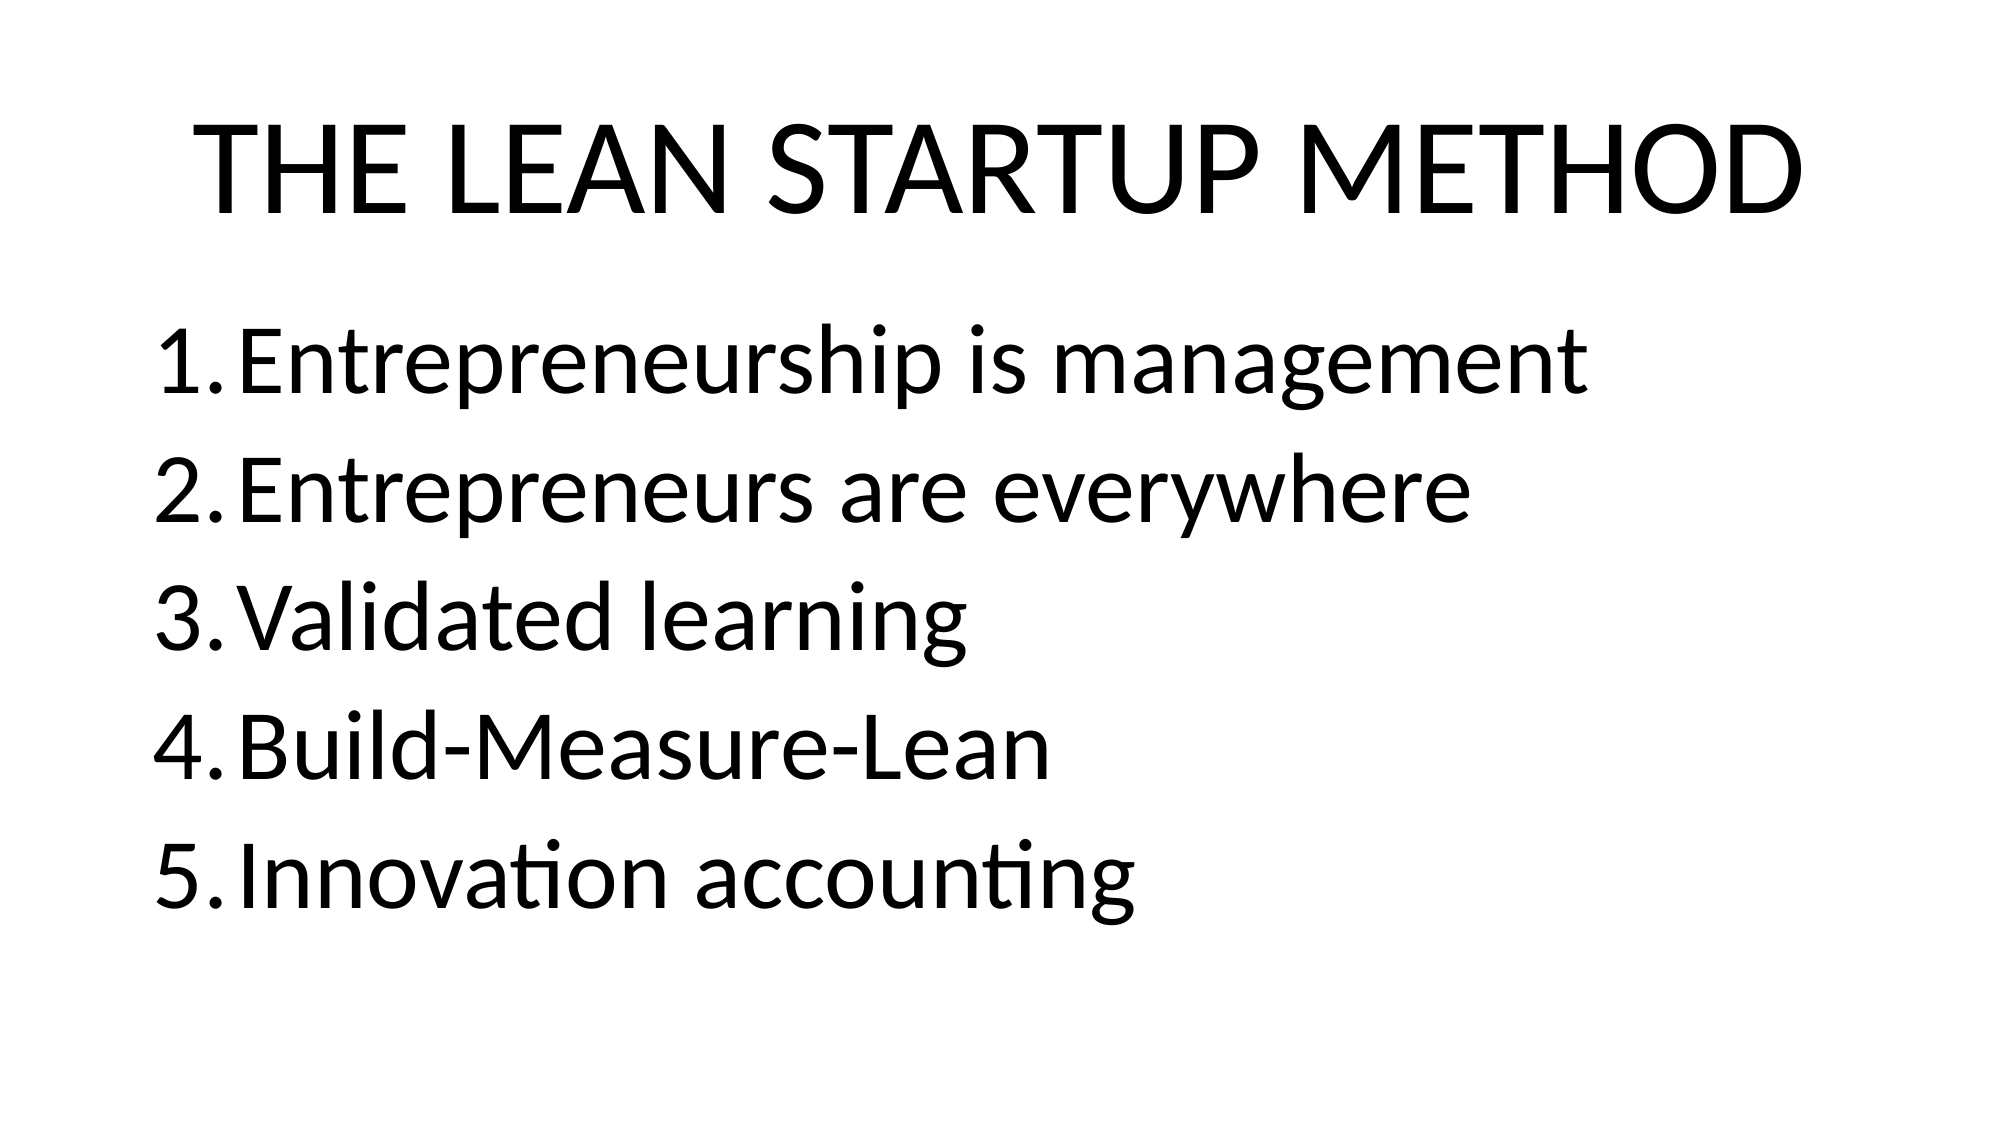

# THE LEAN STARTUP METHOD
Entrepreneurship is management
Entrepreneurs are everywhere
Validated learning
Build-Measure-Lean
Innovation accounting